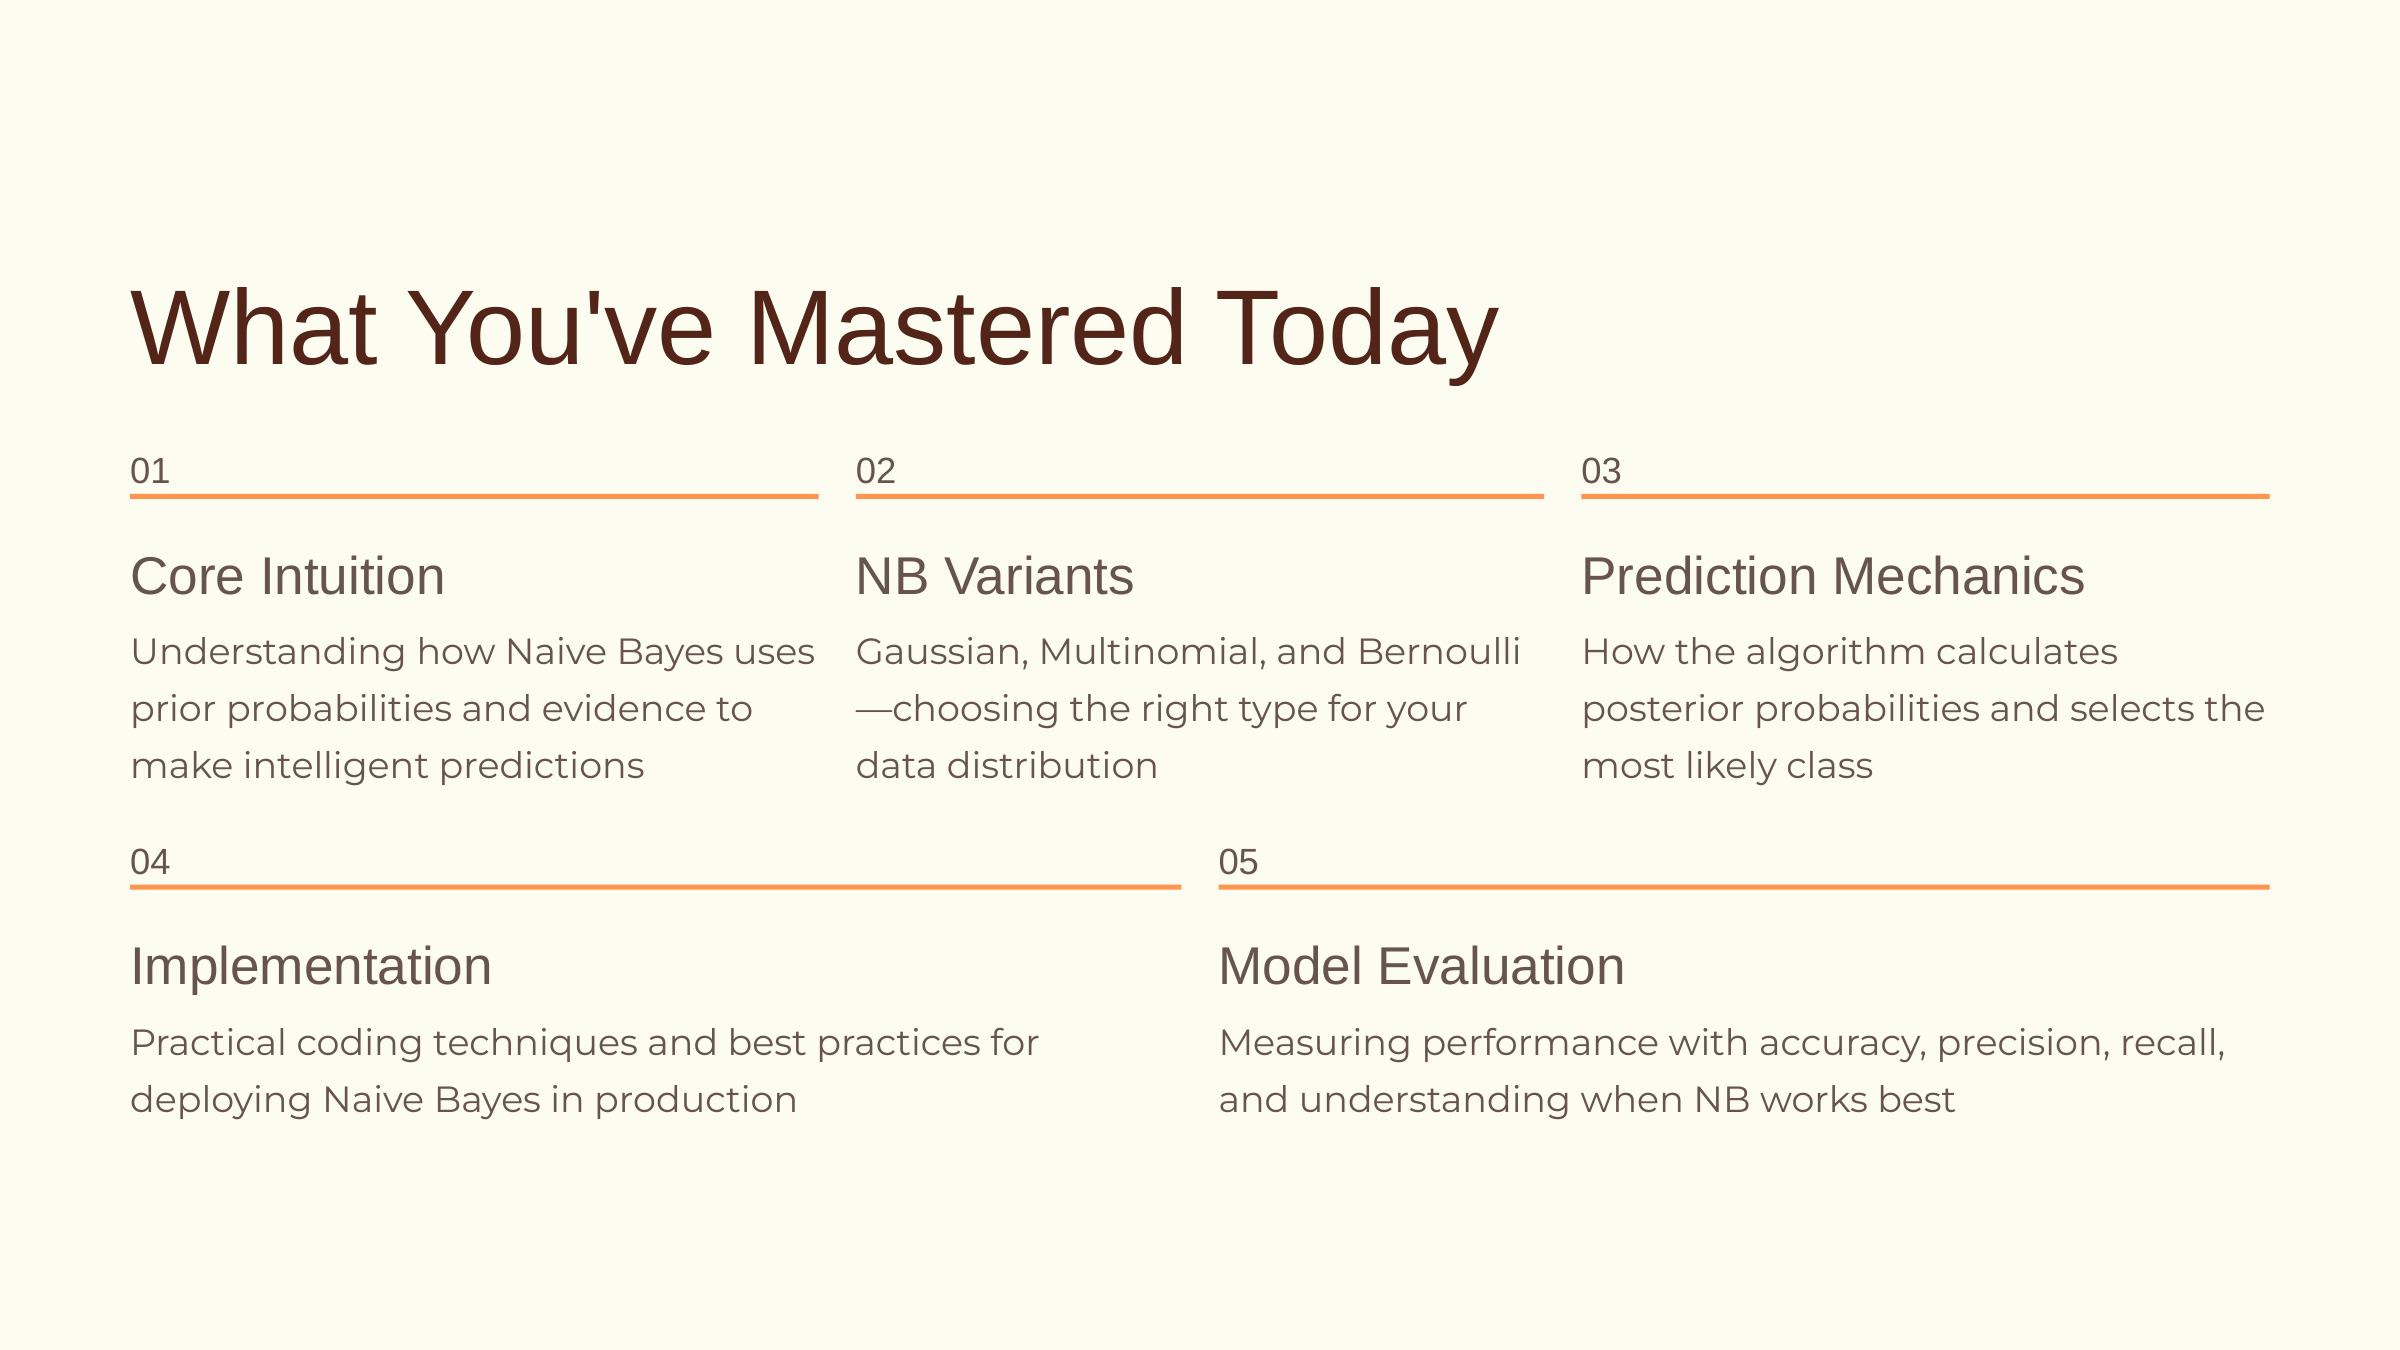

What You've Mastered Today
01
02
03

Core Intuition
NB Variants
Prediction Mechanics
Understanding how Naive Bayes uses prior probabilities and evidence to make intelligent predictions
Gaussian, Multinomial, and Bernoulli—choosing the right type for your data distribution
How the algorithm calculates posterior probabilities and selects the most likely class
04
05

Implementation
Model Evaluation
Practical coding techniques and best practices for deploying Naive Bayes in production
Measuring performance with accuracy, precision, recall, and understanding when NB works best